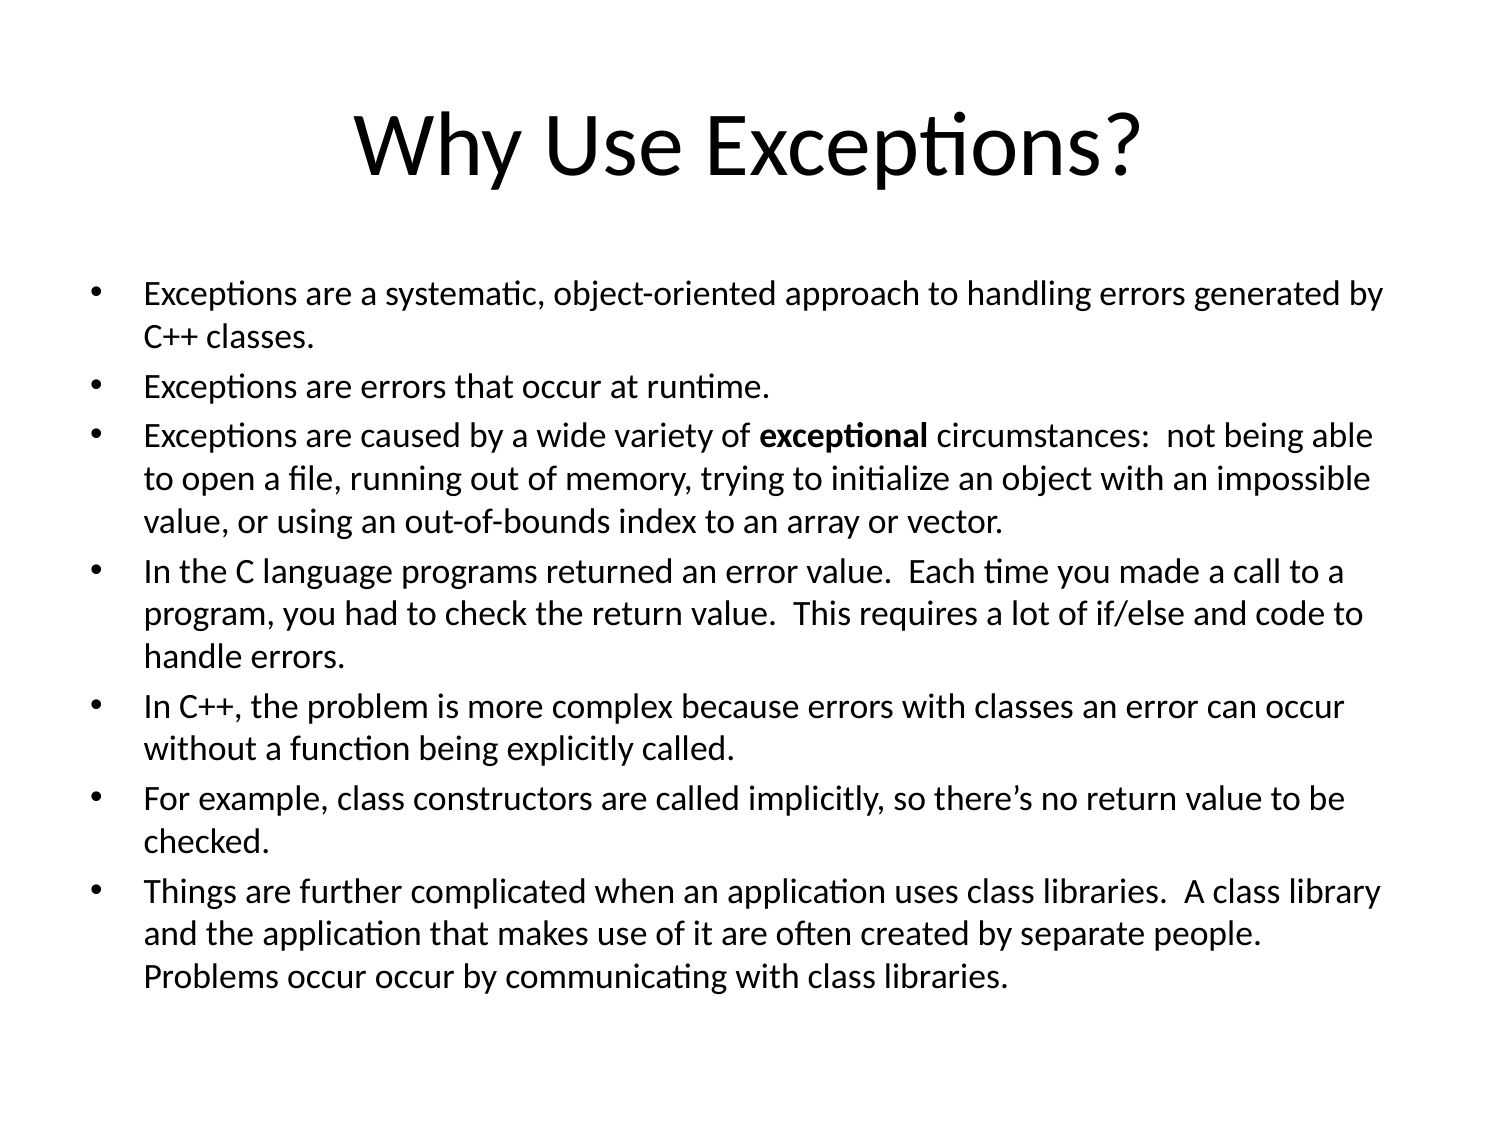

# Why Use Exceptions?
Exceptions are a systematic, object-oriented approach to handling errors generated by C++ classes.
Exceptions are errors that occur at runtime.
Exceptions are caused by a wide variety of exceptional circumstances:  not being able to open a file, running out of memory, trying to initialize an object with an impossible value, or using an out-of-bounds index to an array or vector.
In the C language programs returned an error value.  Each time you made a call to a program, you had to check the return value.  This requires a lot of if/else and code to handle errors.
In C++, the problem is more complex because errors with classes an error can occur without a function being explicitly called.
For example, class constructors are called implicitly, so there’s no return value to be checked.
Things are further complicated when an application uses class libraries.  A class library and the application that makes use of it are often created by separate people.  Problems occur occur by communicating with class libraries.